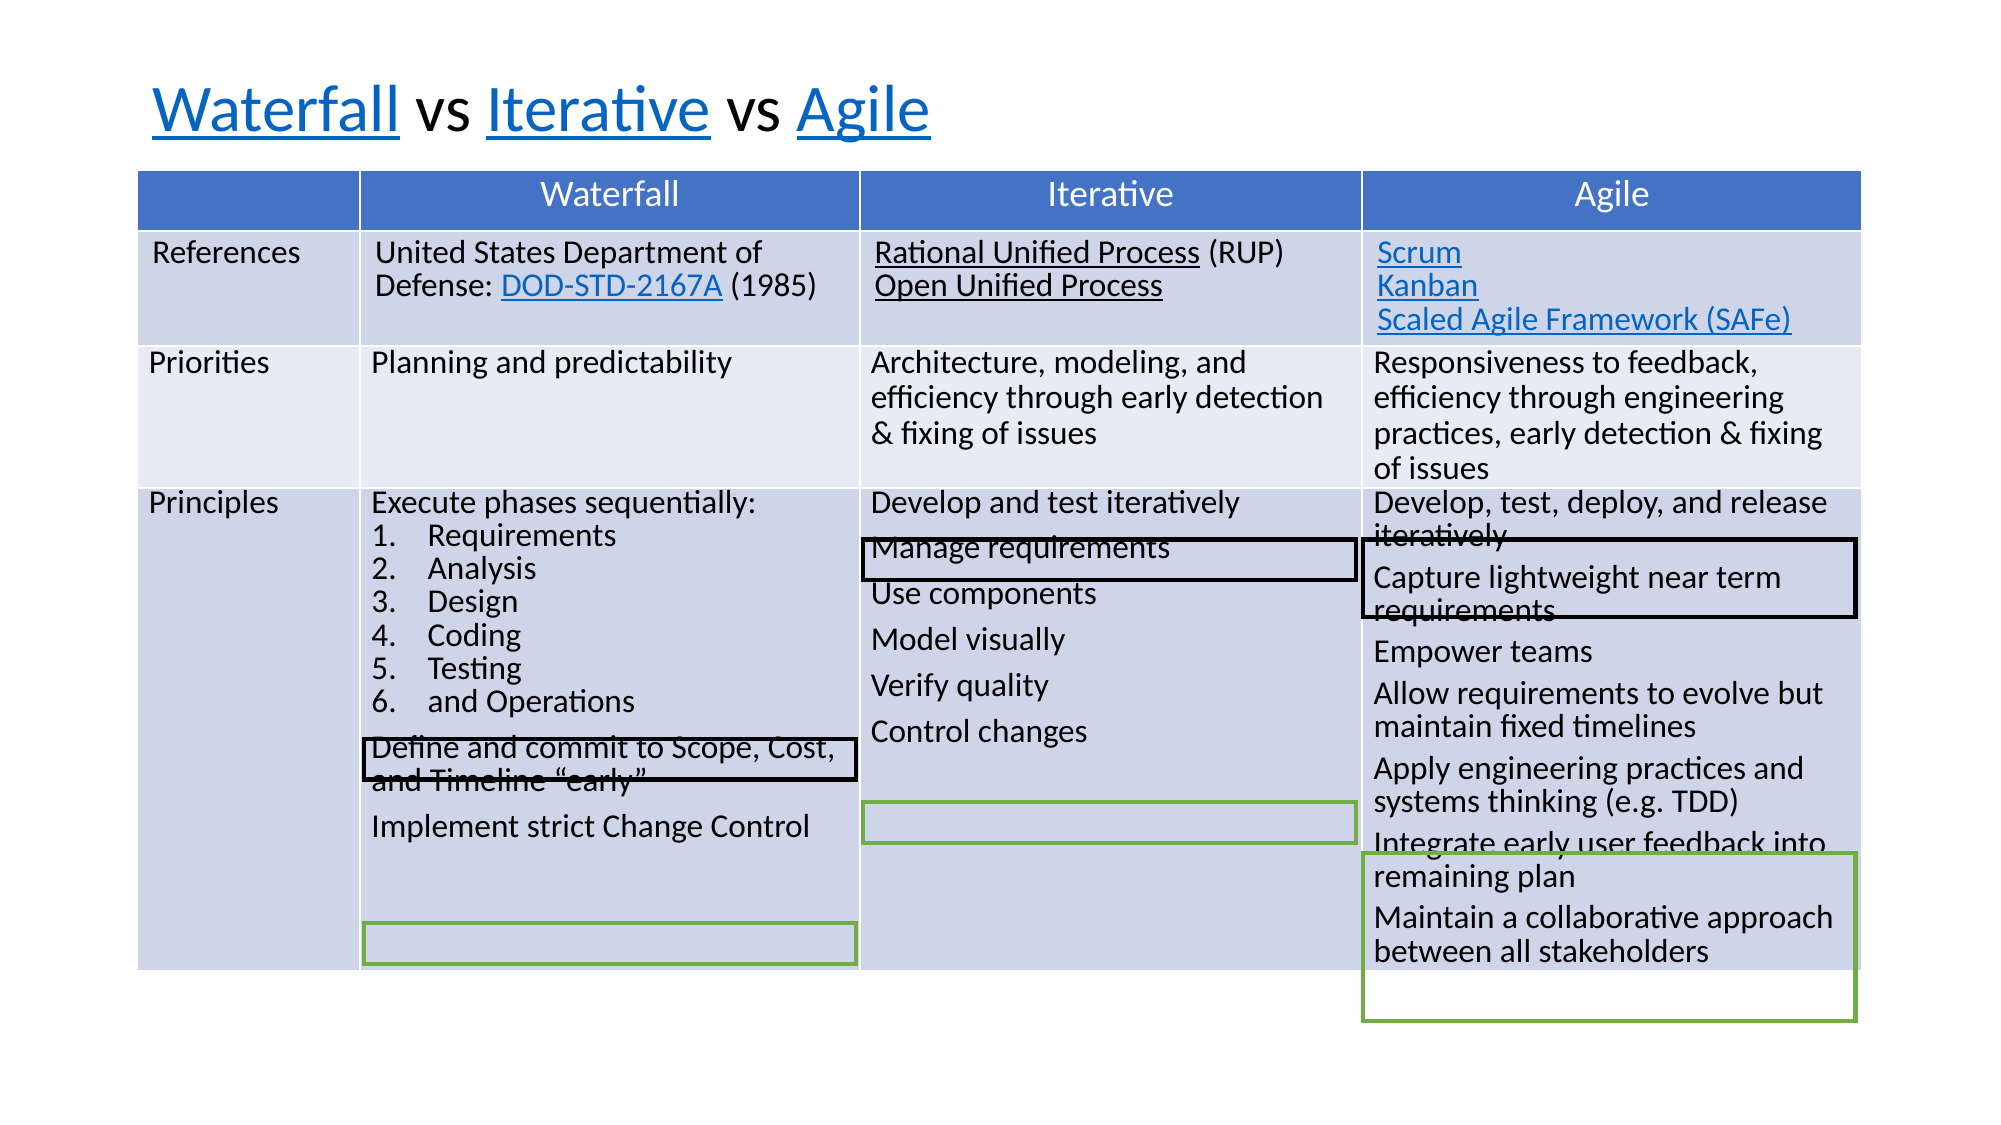

# Waterfall vs Iterative vs Agile
|  | Waterfall | Iterative | Agile |
| --- | --- | --- | --- |
| References | United States Department of Defense: DOD-STD-2167A (1985) | Rational Unified Process (RUP) Open Unified Process | Scrum Kanban Scaled Agile Framework (SAFe) |
| Priorities | Planning and predictability | Architecture, modeling, and efficiency through early detection & fixing of issues | Responsiveness to feedback, efficiency through engineering practices, early detection & fixing of issues |
| Principles | Execute phases sequentially: Requirements Analysis Design Coding Testing and Operations Define and commit to Scope, Cost, and Timeline “early” Implement strict Change Control | Develop and test iteratively Manage requirements Use components Model visually Verify quality Control changes | Develop, test, deploy, and release iteratively Capture lightweight near term requirements Empower teams Allow requirements to evolve but maintain fixed timelines Apply engineering practices and systems thinking (e.g. TDD) Integrate early user feedback into remaining plan Maintain a collaborative approach between all stakeholders |